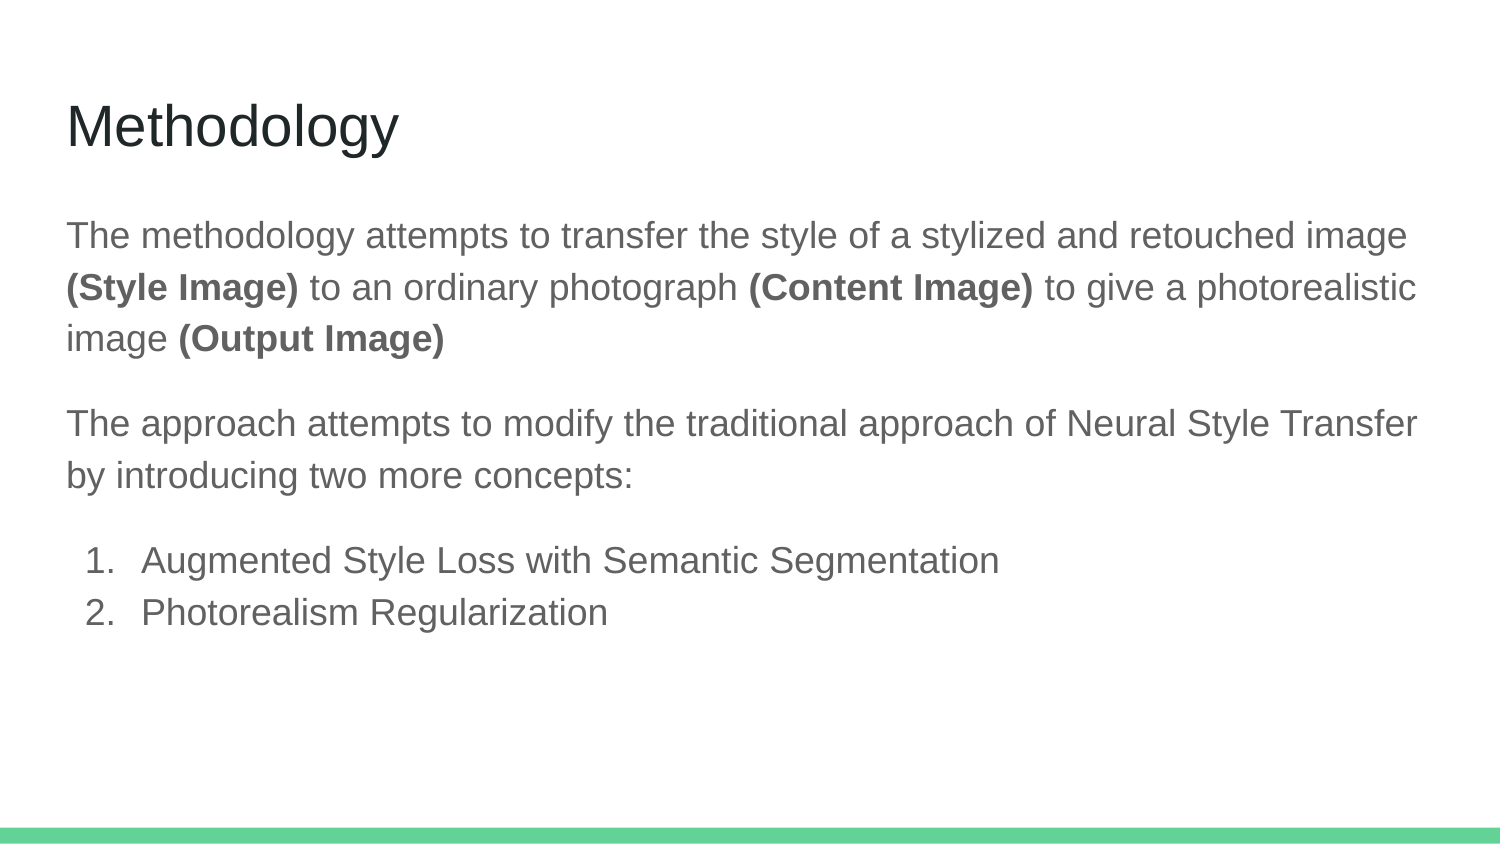

# Methodology
The methodology attempts to transfer the style of a stylized and retouched image (Style Image) to an ordinary photograph (Content Image) to give a photorealistic image (Output Image)
The approach attempts to modify the traditional approach of Neural Style Transfer by introducing two more concepts:
Augmented Style Loss with Semantic Segmentation
Photorealism Regularization